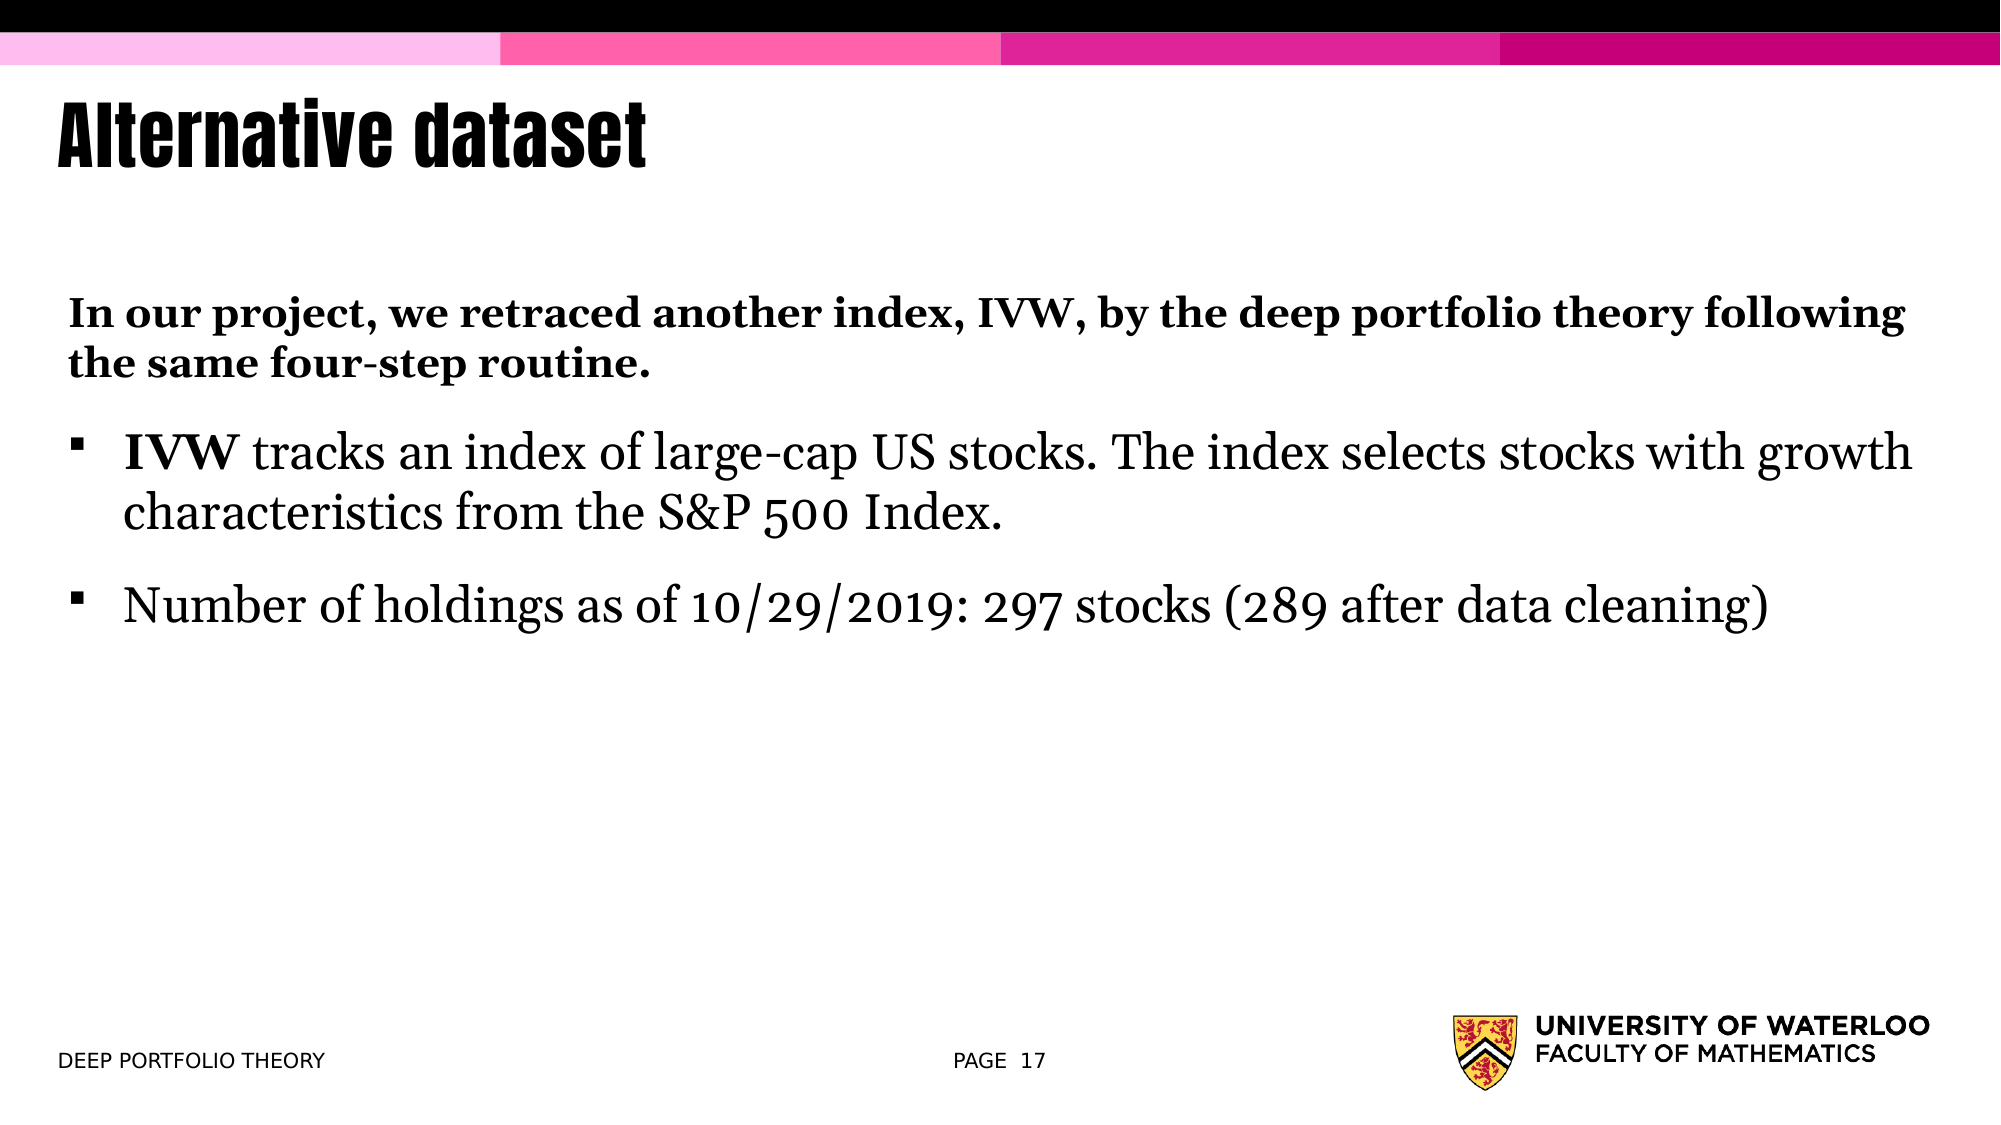

# Alternative dataset
In our project, we retraced another index, IVW, by the deep portfolio theory following the same four-step routine.
IVW tracks an index of large-cap US stocks. The index selects stocks with growth characteristics from the S&P 500 Index.
Number of holdings as of 10/29/2019: 297 stocks (289 after data cleaning)
DEEP PORTFOLIO THEORY
PAGE  17